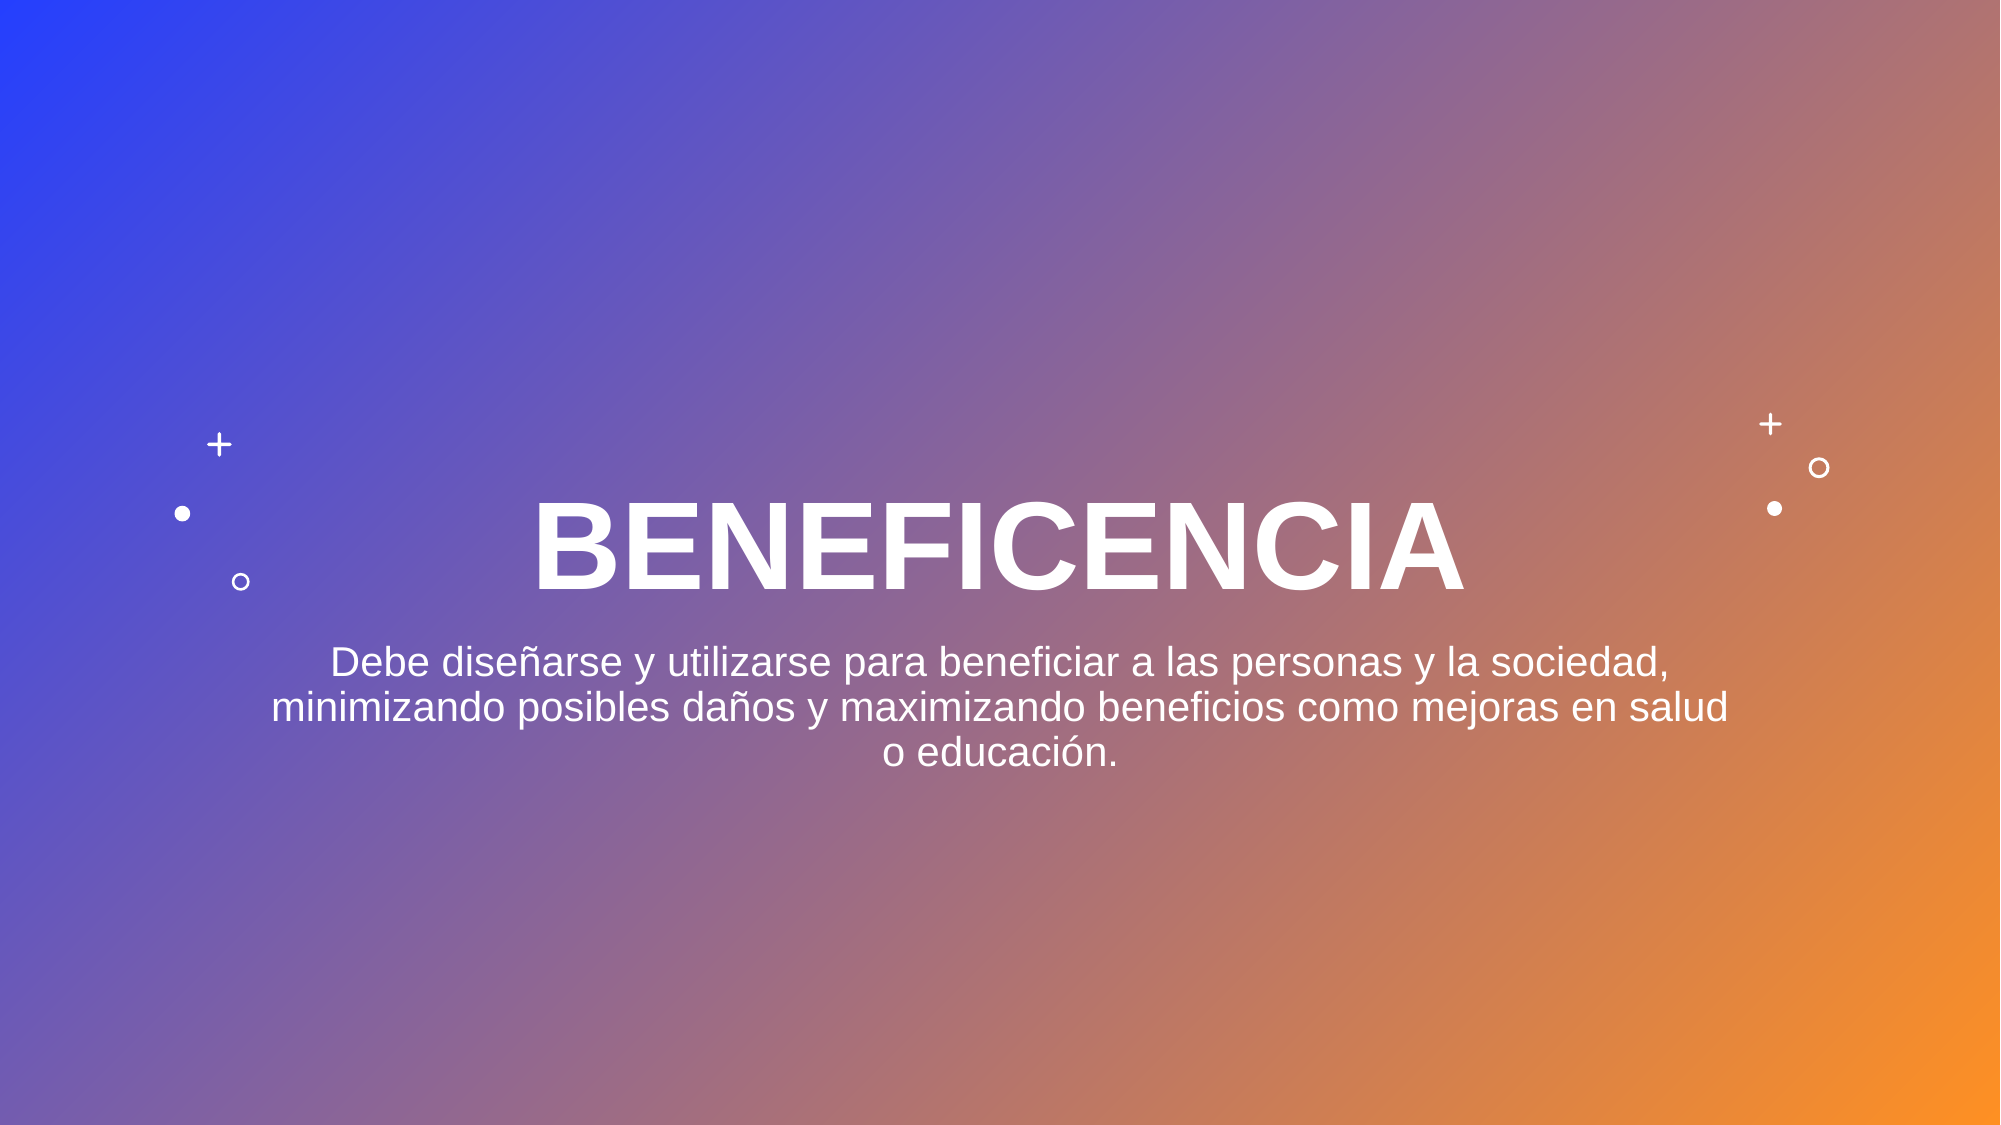

# Beneficencia
Debe diseñarse y utilizarse para beneficiar a las personas y la sociedad, minimizando posibles daños y maximizando beneficios como mejoras en salud o educación.